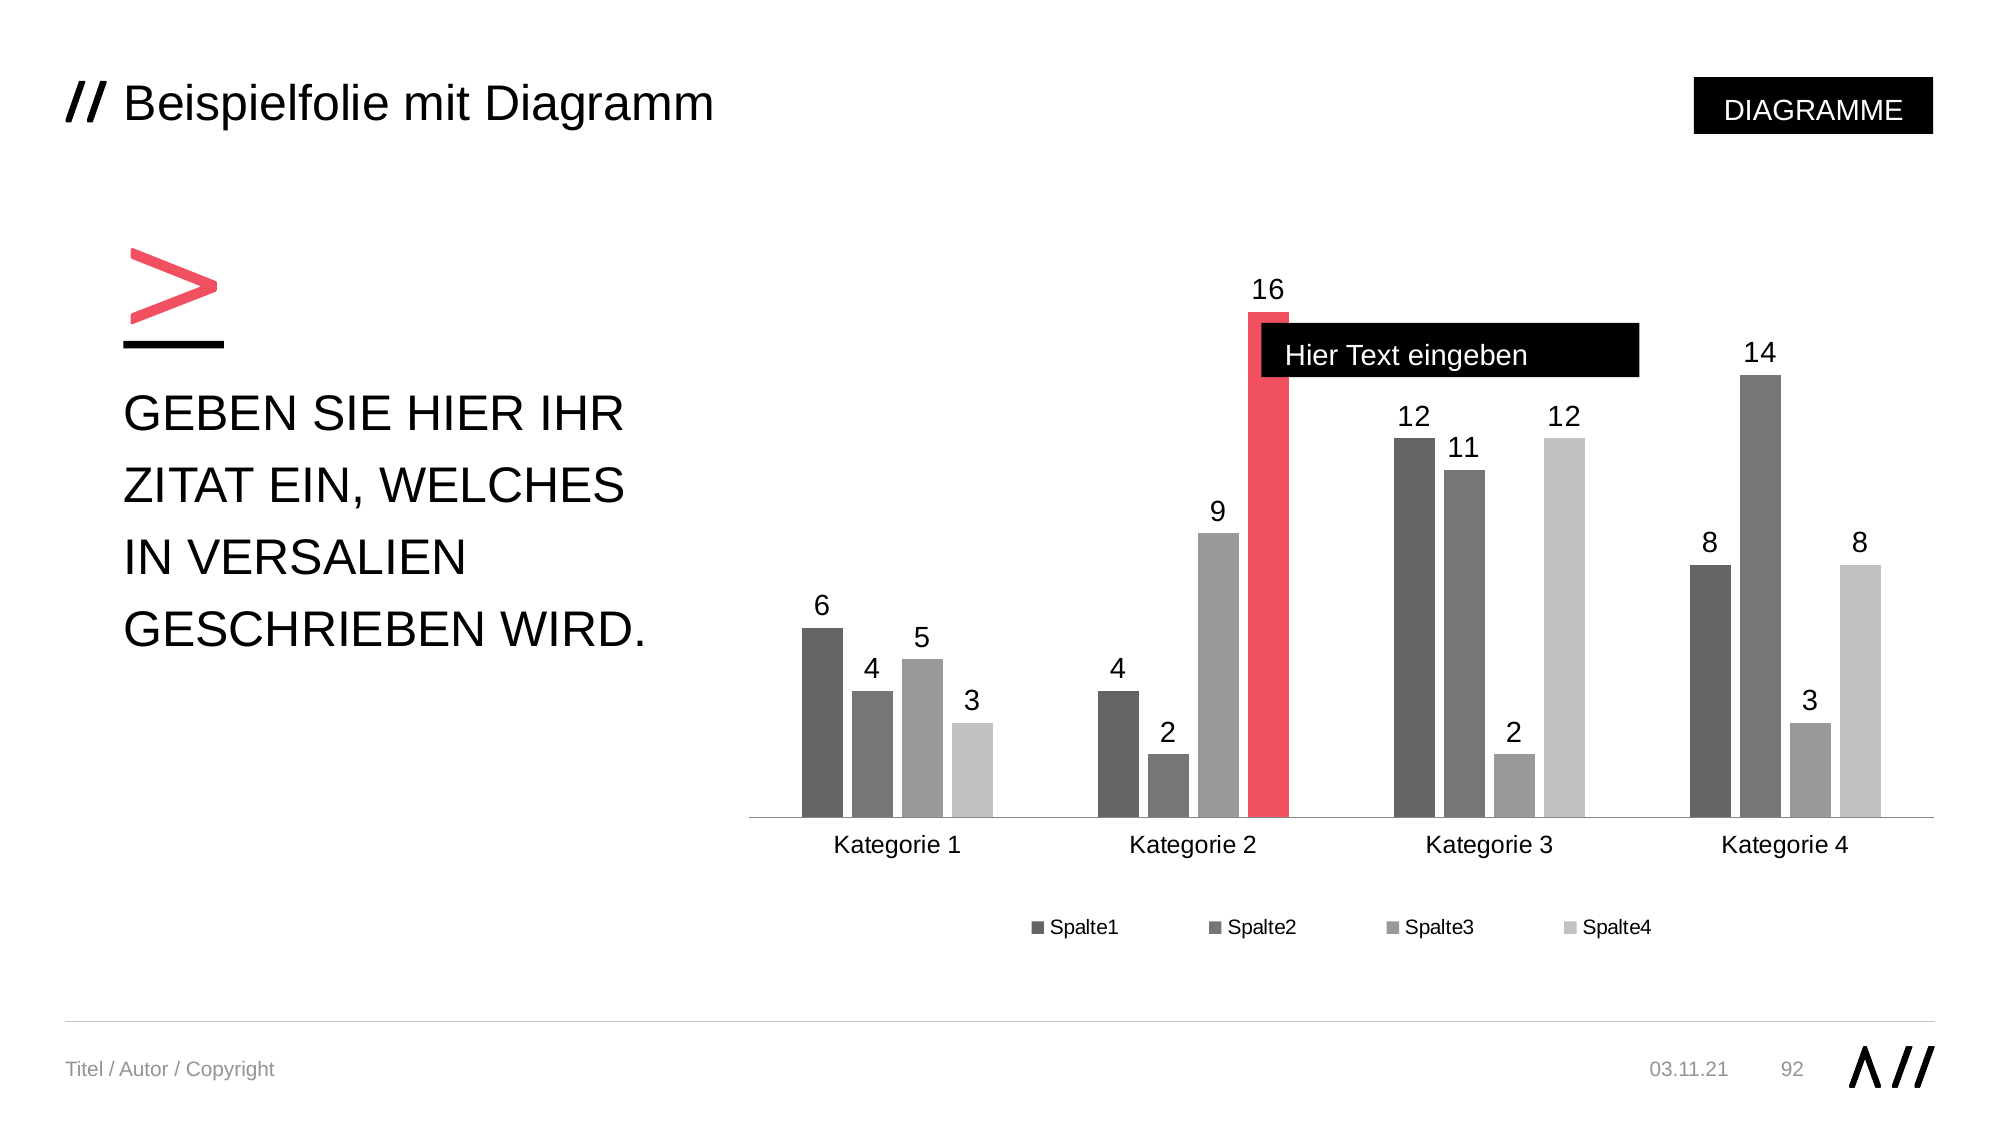

# Beispielfolie mit Diagramm
DIAGRAMME

### Chart

| Category | Spalte1 | Spalte2 | Spalte3 | Spalte4 |
|---|---|---|---|---|
| Kategorie 1 | 6.0 | 4.0 | 5.0 | 3.0 |
| Kategorie 2 | 4.0 | 2.0 | 9.0 | 16.0 |
| Kategorie 3 | 12.0 | 11.0 | 2.0 | 12.0 |
| Kategorie 4 | 8.0 | 14.0 | 3.0 | 8.0 |
Hier Text eingeben

GEBEN SIE HIER IHR ZITAT EIN, WELCHES IN VERSALIEN GESCHRIEBEN WIRD.
Titel / Autor / Copyright
92
03.11.21